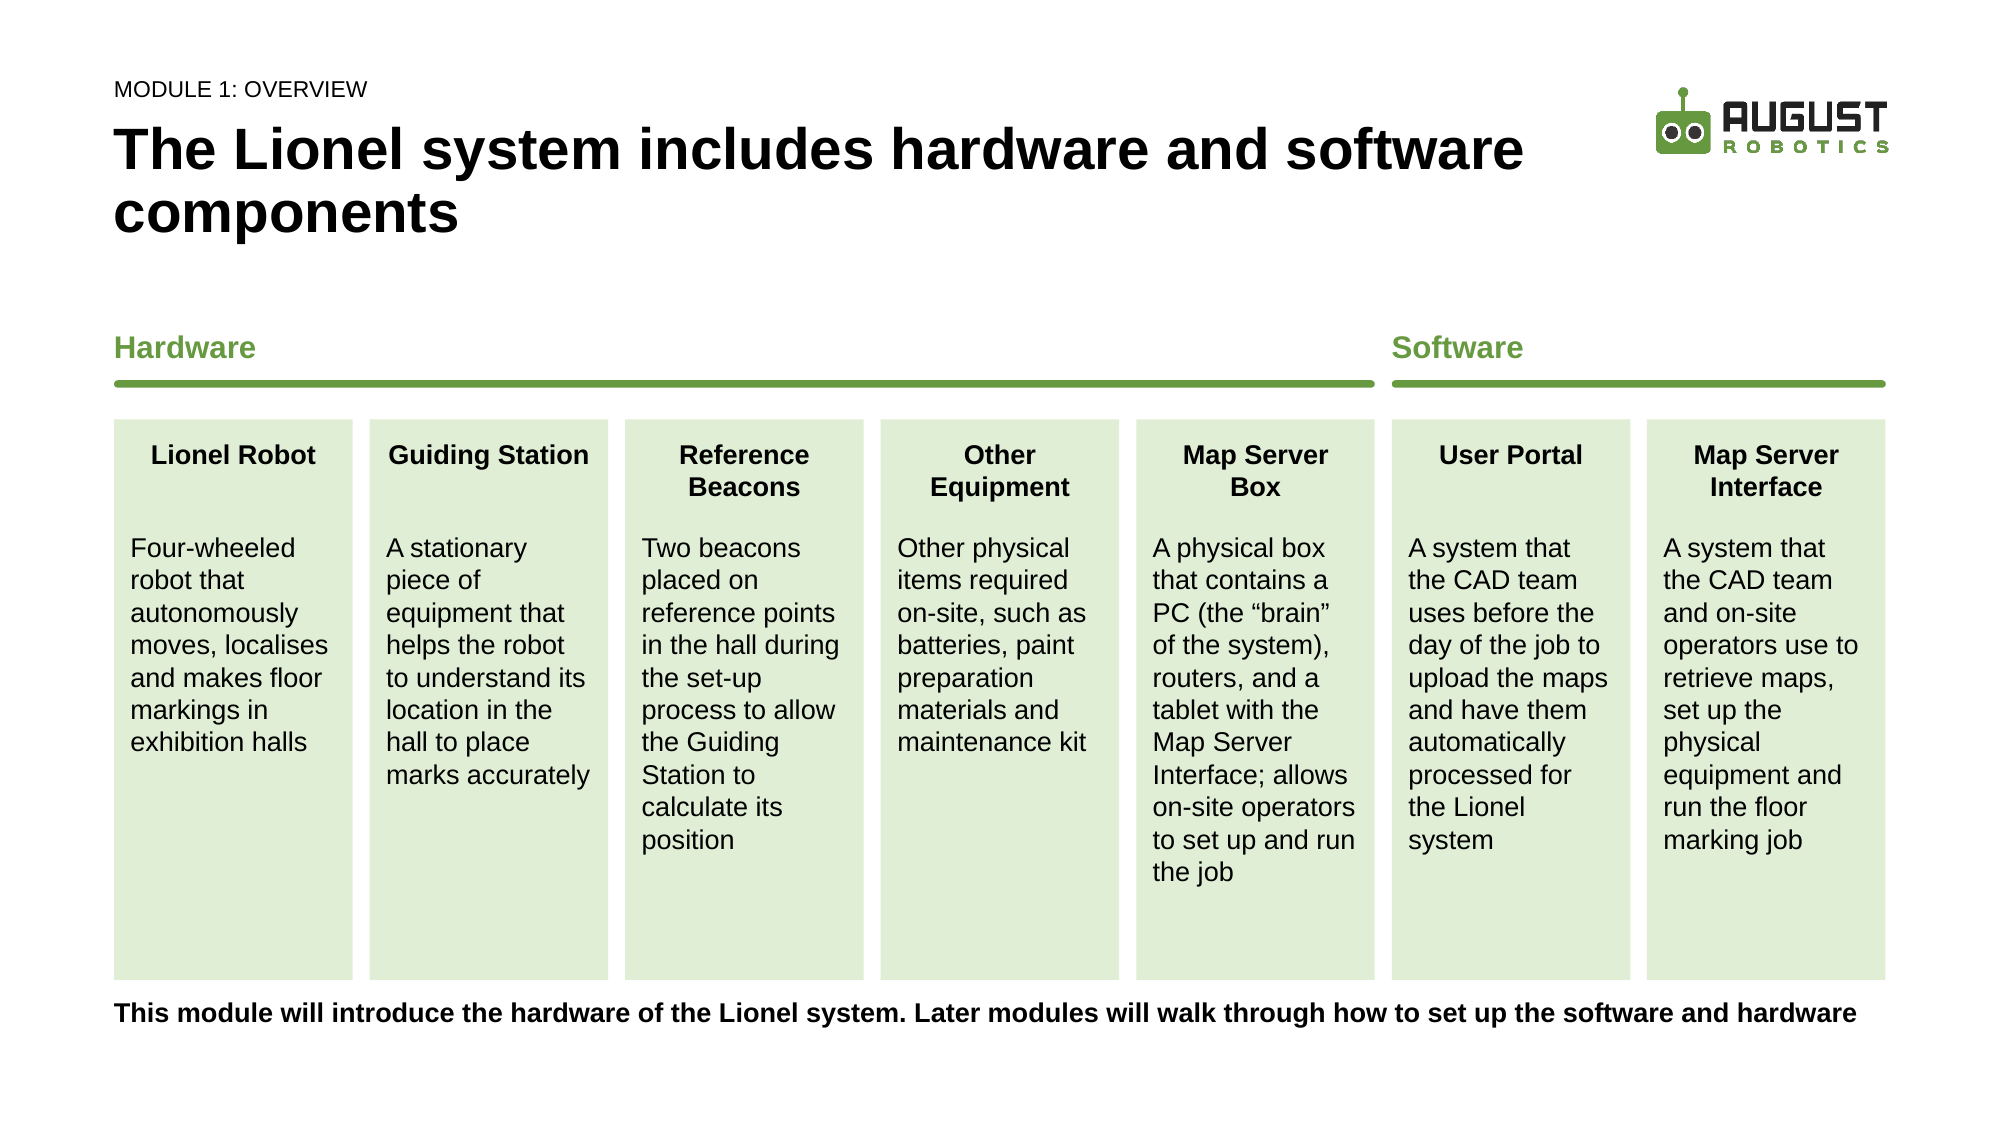

Module 1: OVERVIEW
# The Lionel system includes hardware and software components
Hardware
Software

Lionel Robot
Guiding Station
Reference Beacons
Other Equipment
Map Server Box
User Portal
A system that the CAD team uses before the day of the job to upload the maps and have them automatically processed for the Lionel system
Map Server Interface
A system that the CAD team and on-site operators use to retrieve maps, set up the physical equipment and run the floor marking job
Four-wheeled robot that autonomously moves, localises and makes floor markings in exhibition halls
A stationary piece of equipment that helps the robot to understand its location in the hall to place marks accurately
Two beacons placed on reference points in the hall during the set-up process to allow the Guiding Station to calculate its position
Other physical items required on-site, such as batteries, paint preparation materials and maintenance kit
A physical box that contains a PC (the “brain” of the system), routers, and a tablet with the Map Server Interface; allows on-site operators to set up and run the job
This module will introduce the hardware of the Lionel system. Later modules will walk through how to set up the software and hardware